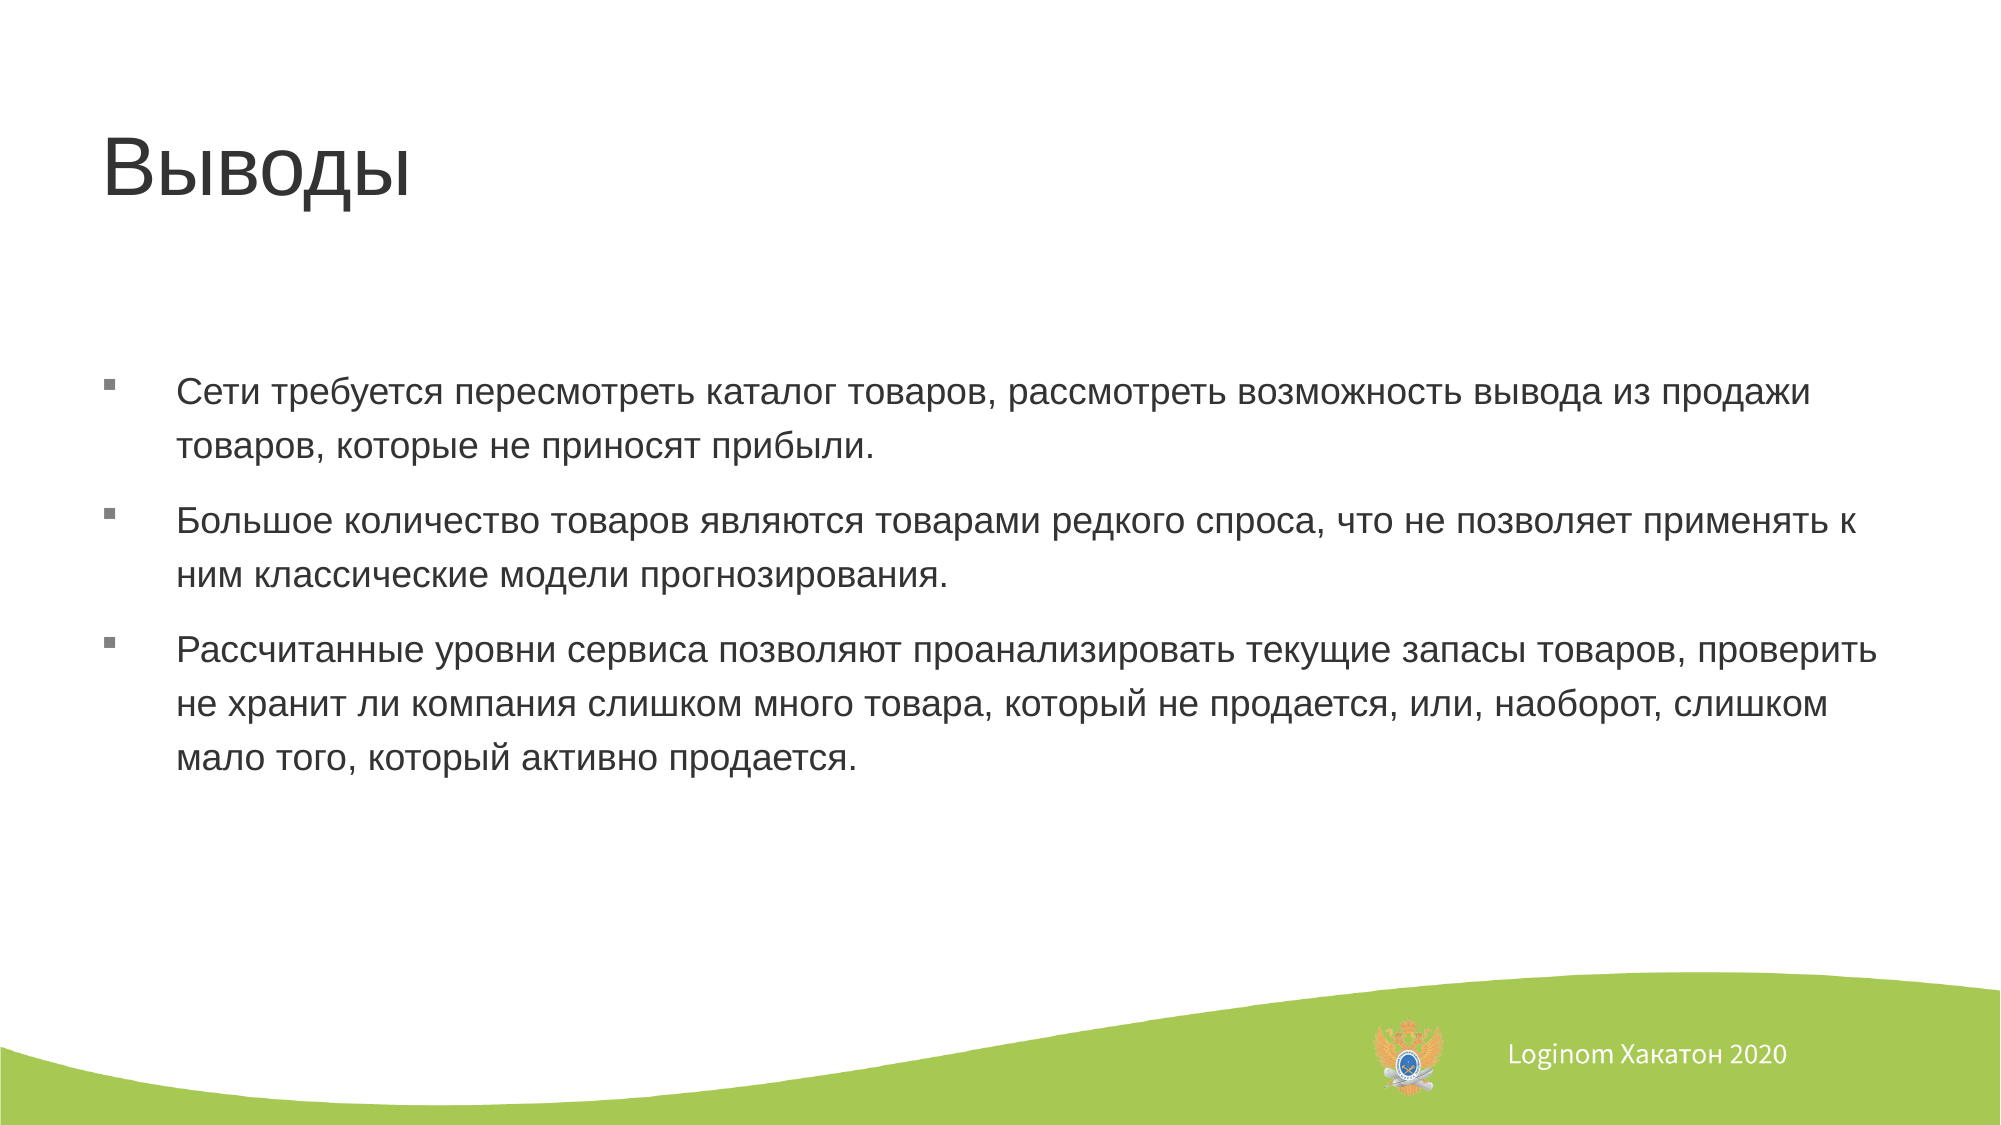

# Выводы
Сети требуется пересмотреть каталог товаров, рассмотреть возможность вывода из продажи товаров, которые не приносят прибыли.
Большое количество товаров являются товарами редкого спроса, что не позволяет применять к ним классические модели прогнозирования.
Рассчитанные уровни сервиса позволяют проанализировать текущие запасы товаров, проверить не хранит ли компания слишком много товара, который не продается, или, наоборот, слишком мало того, который активно продается.